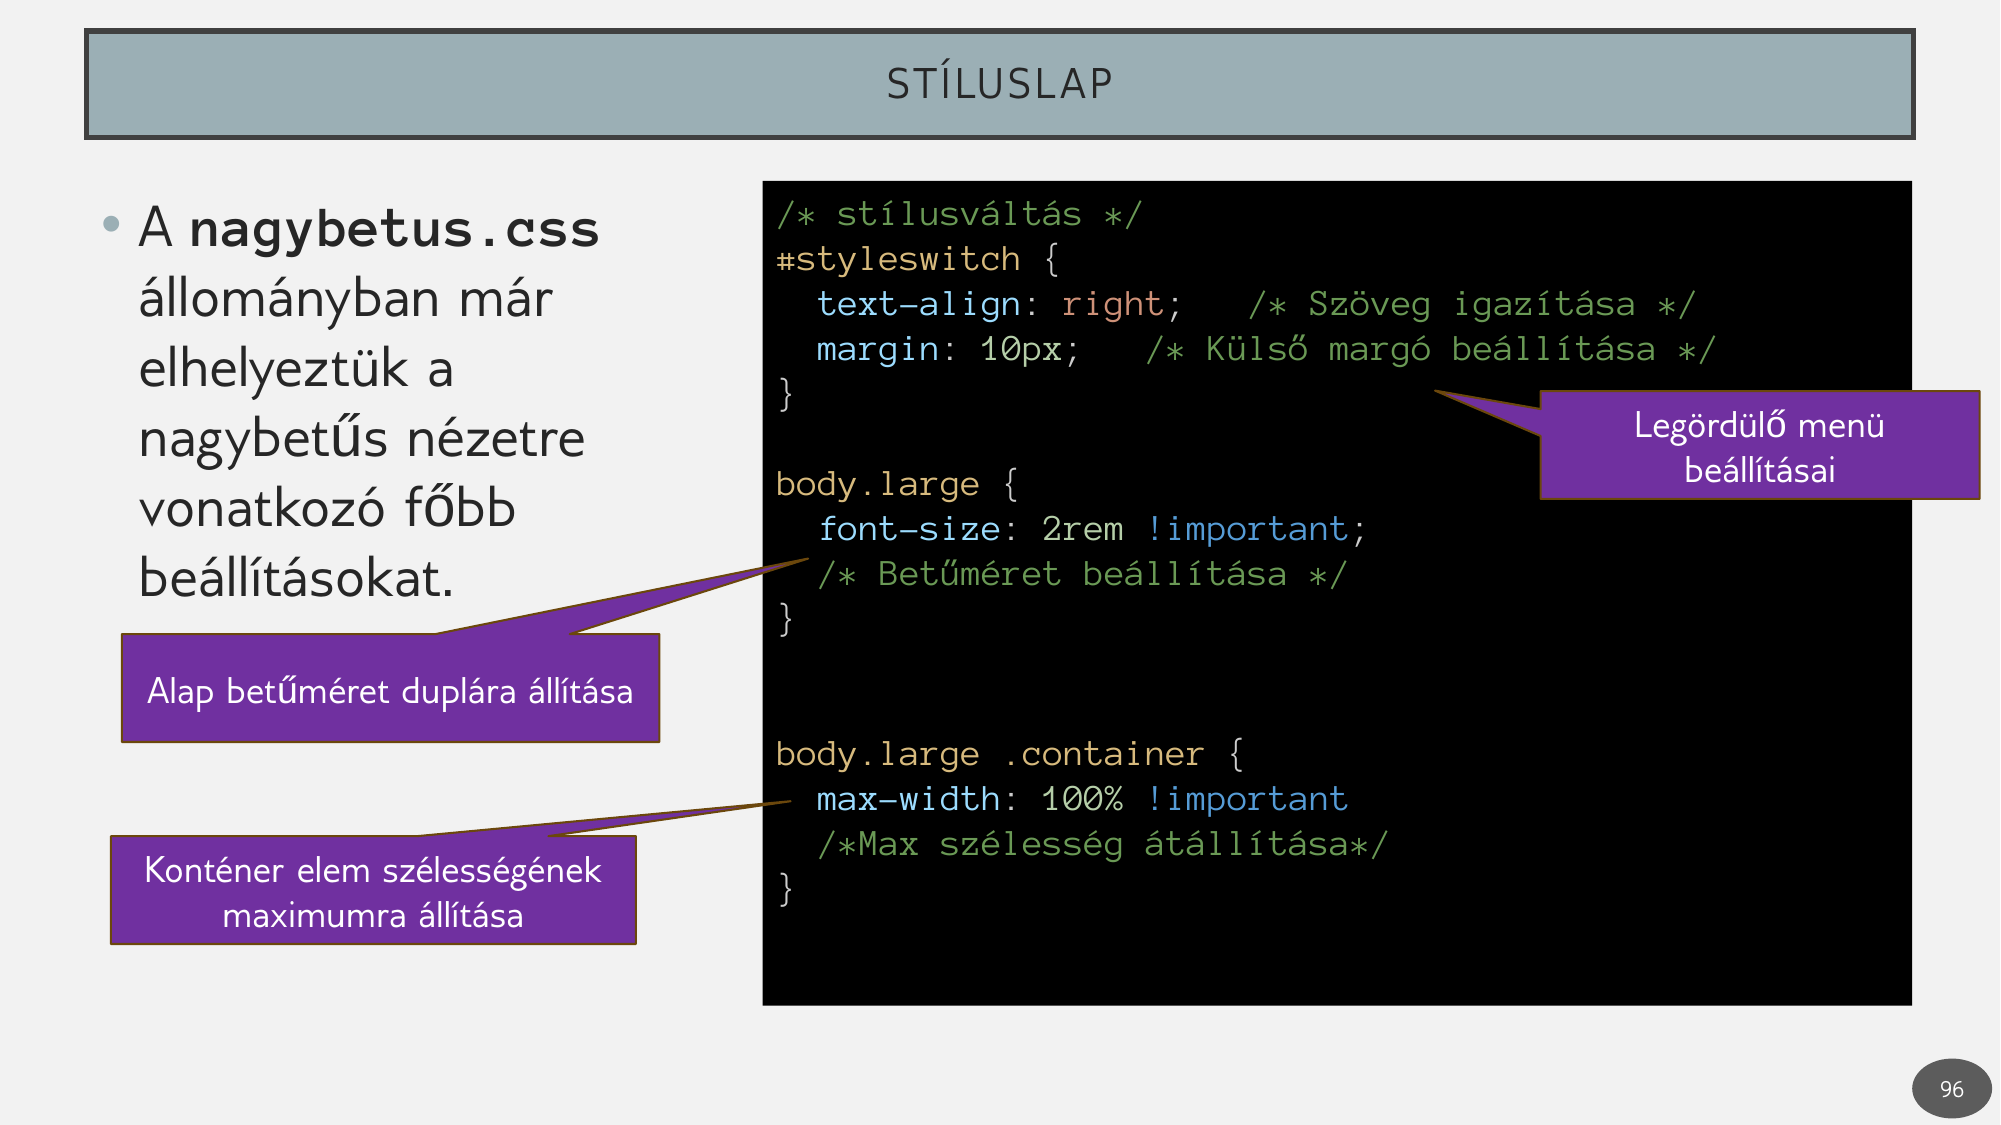

# stíluslap
A nagybetus.css állományban már elhelyeztük a nagybetűs nézetre vonatkozó főbb beállításokat.
/* stílusváltás */
#styleswitch {
  text-align: right;   /* Szöveg igazítása */
  margin: 10px;   /* Külső margó beállítása */
}
body.large {
  font-size: 2rem !important;  
  /* Betűméret beállítása */
}
body.large .container {
  max-width: 100% !important   
  /*Max szélesség átállítása*/
}

Legördülő menü beállításai
Alap betűméret duplára állítása
Konténer elem szélességének maximumra állítása
96